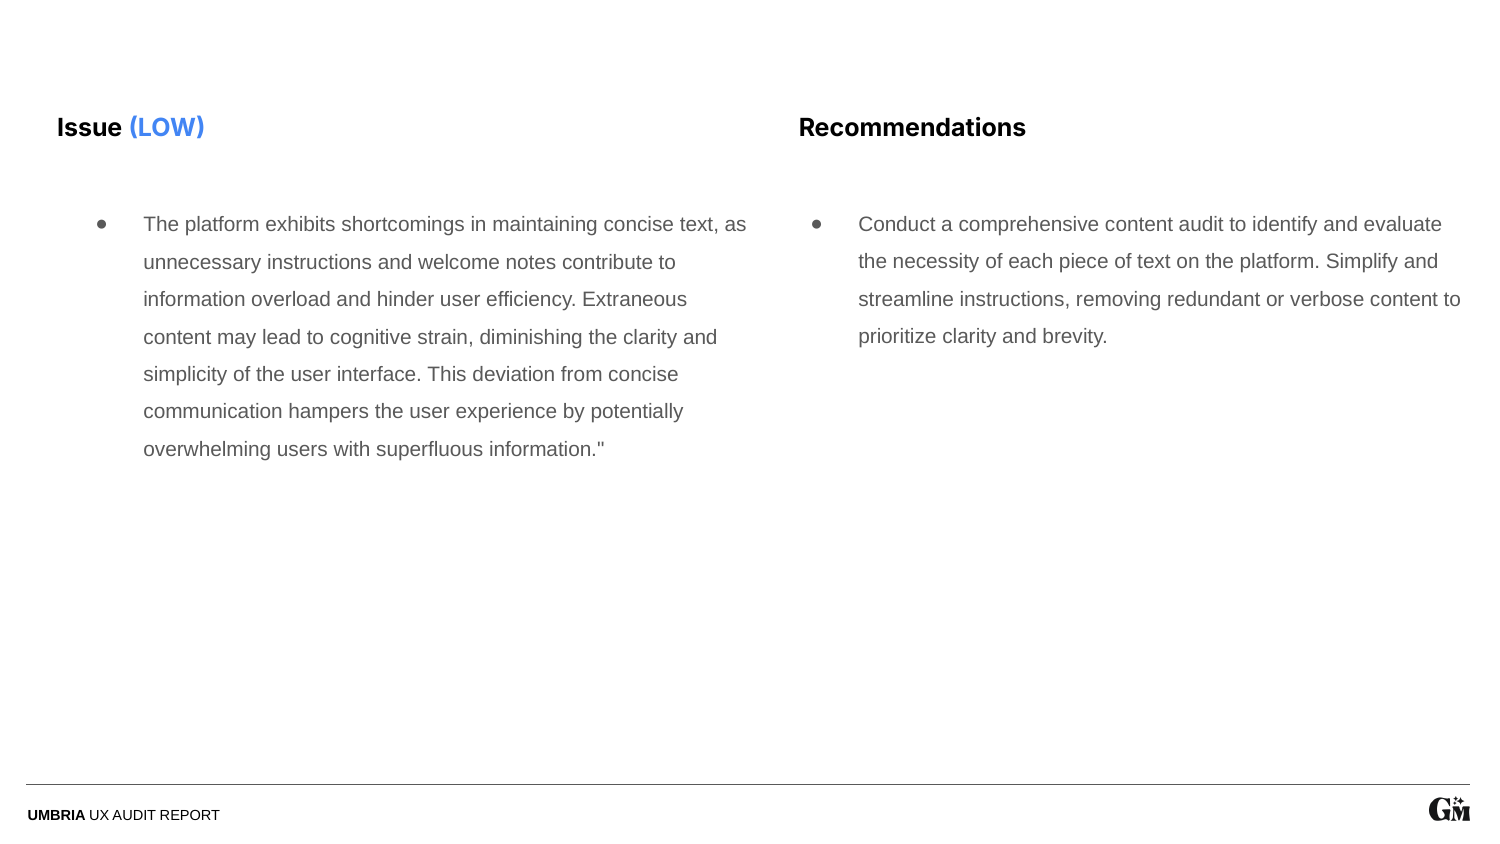

Recommendations
Issue (LOW)
Conduct a comprehensive content audit to identify and evaluate the necessity of each piece of text on the platform. Simplify and streamline instructions, removing redundant or verbose content to prioritize clarity and brevity.

The platform exhibits shortcomings in maintaining concise text, as unnecessary instructions and welcome notes contribute to information overload and hinder user efficiency. Extraneous content may lead to cognitive strain, diminishing the clarity and simplicity of the user interface. This deviation from concise communication hampers the user experience by potentially overwhelming users with superfluous information."